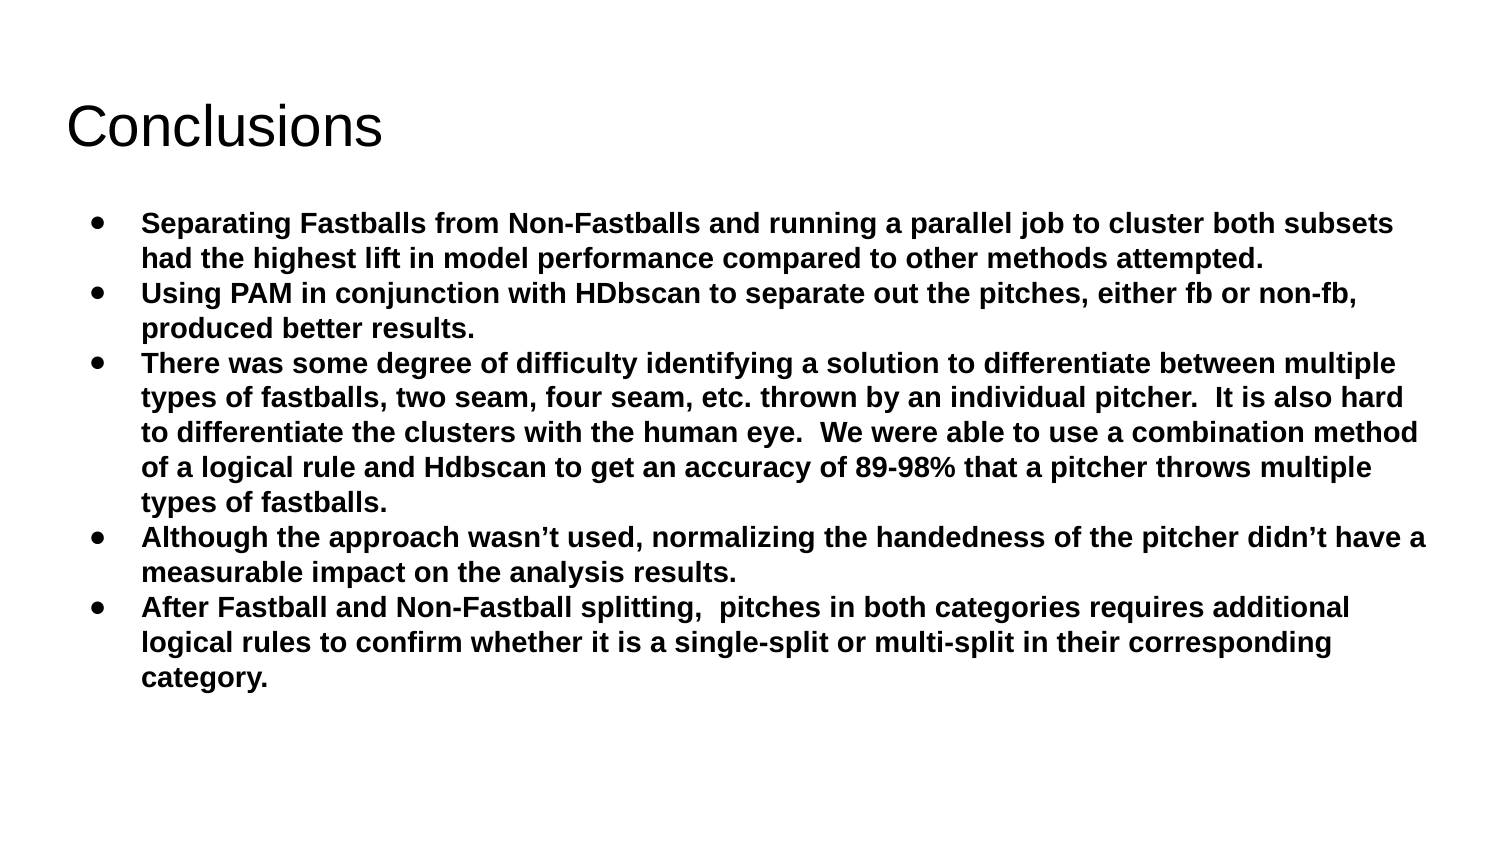

# Conclusions

Separating Fastballs from Non-Fastballs and running a parallel job to cluster both subsets had the highest lift in model performance compared to other methods attempted.
Using PAM in conjunction with HDbscan to separate out the pitches, either fb or non-fb, produced better results.
There was some degree of difficulty identifying a solution to differentiate between multiple types of fastballs, two seam, four seam, etc. thrown by an individual pitcher.  It is also hard to differentiate the clusters with the human eye.  We were able to use a combination method of a logical rule and Hdbscan to get an accuracy of 89-98% that a pitcher throws multiple types of fastballs.
Although the approach wasn’t used, normalizing the handedness of the pitcher didn’t have a measurable impact on the analysis results.
After Fastball and Non-Fastball splitting,  pitches in both categories requires additional logical rules to confirm whether it is a single-split or multi-split in their corresponding category.